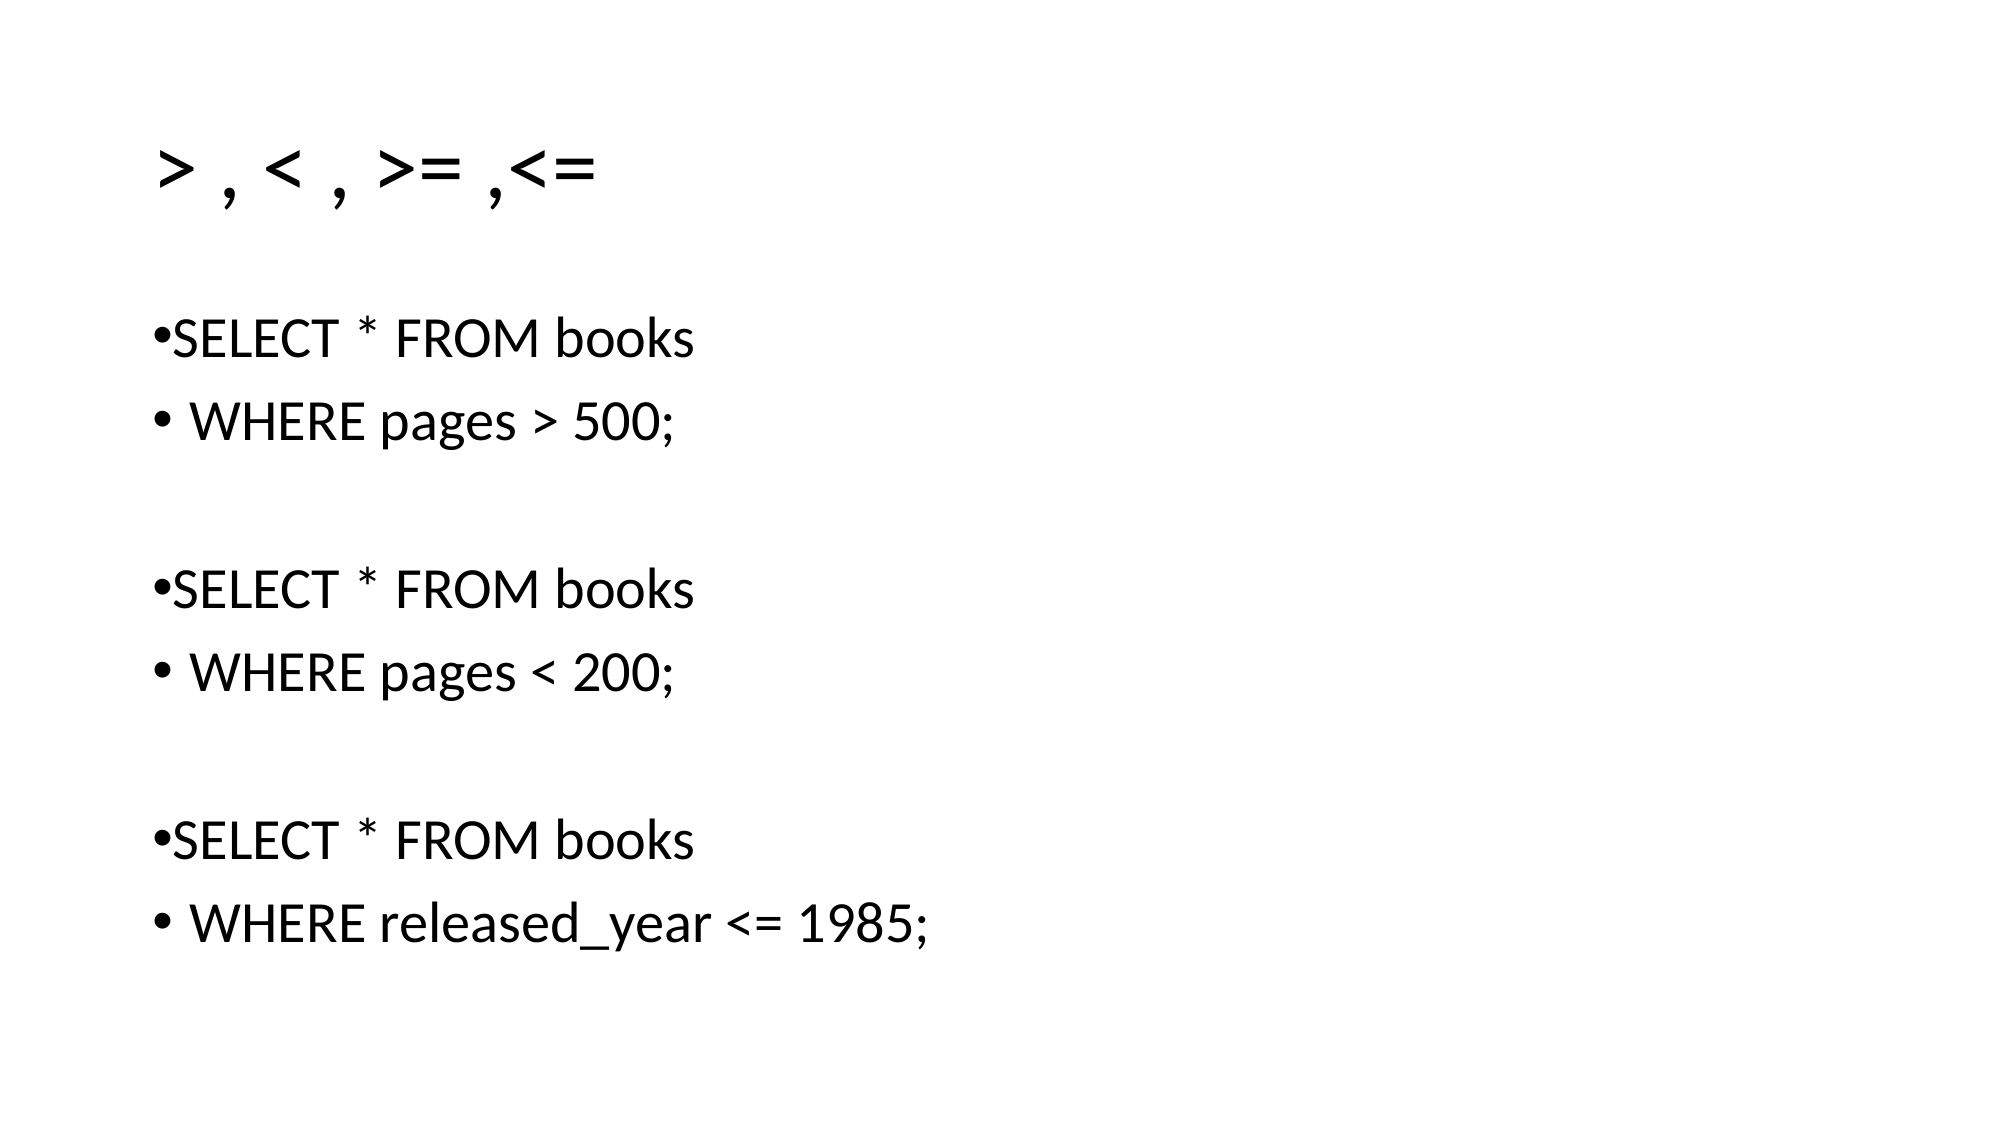

# > , < , >= ,<=
SELECT * FROM books
WHERE pages > 500;

SELECT * FROM books
WHERE pages < 200;

SELECT * FROM books
WHERE released_year <= 1985;